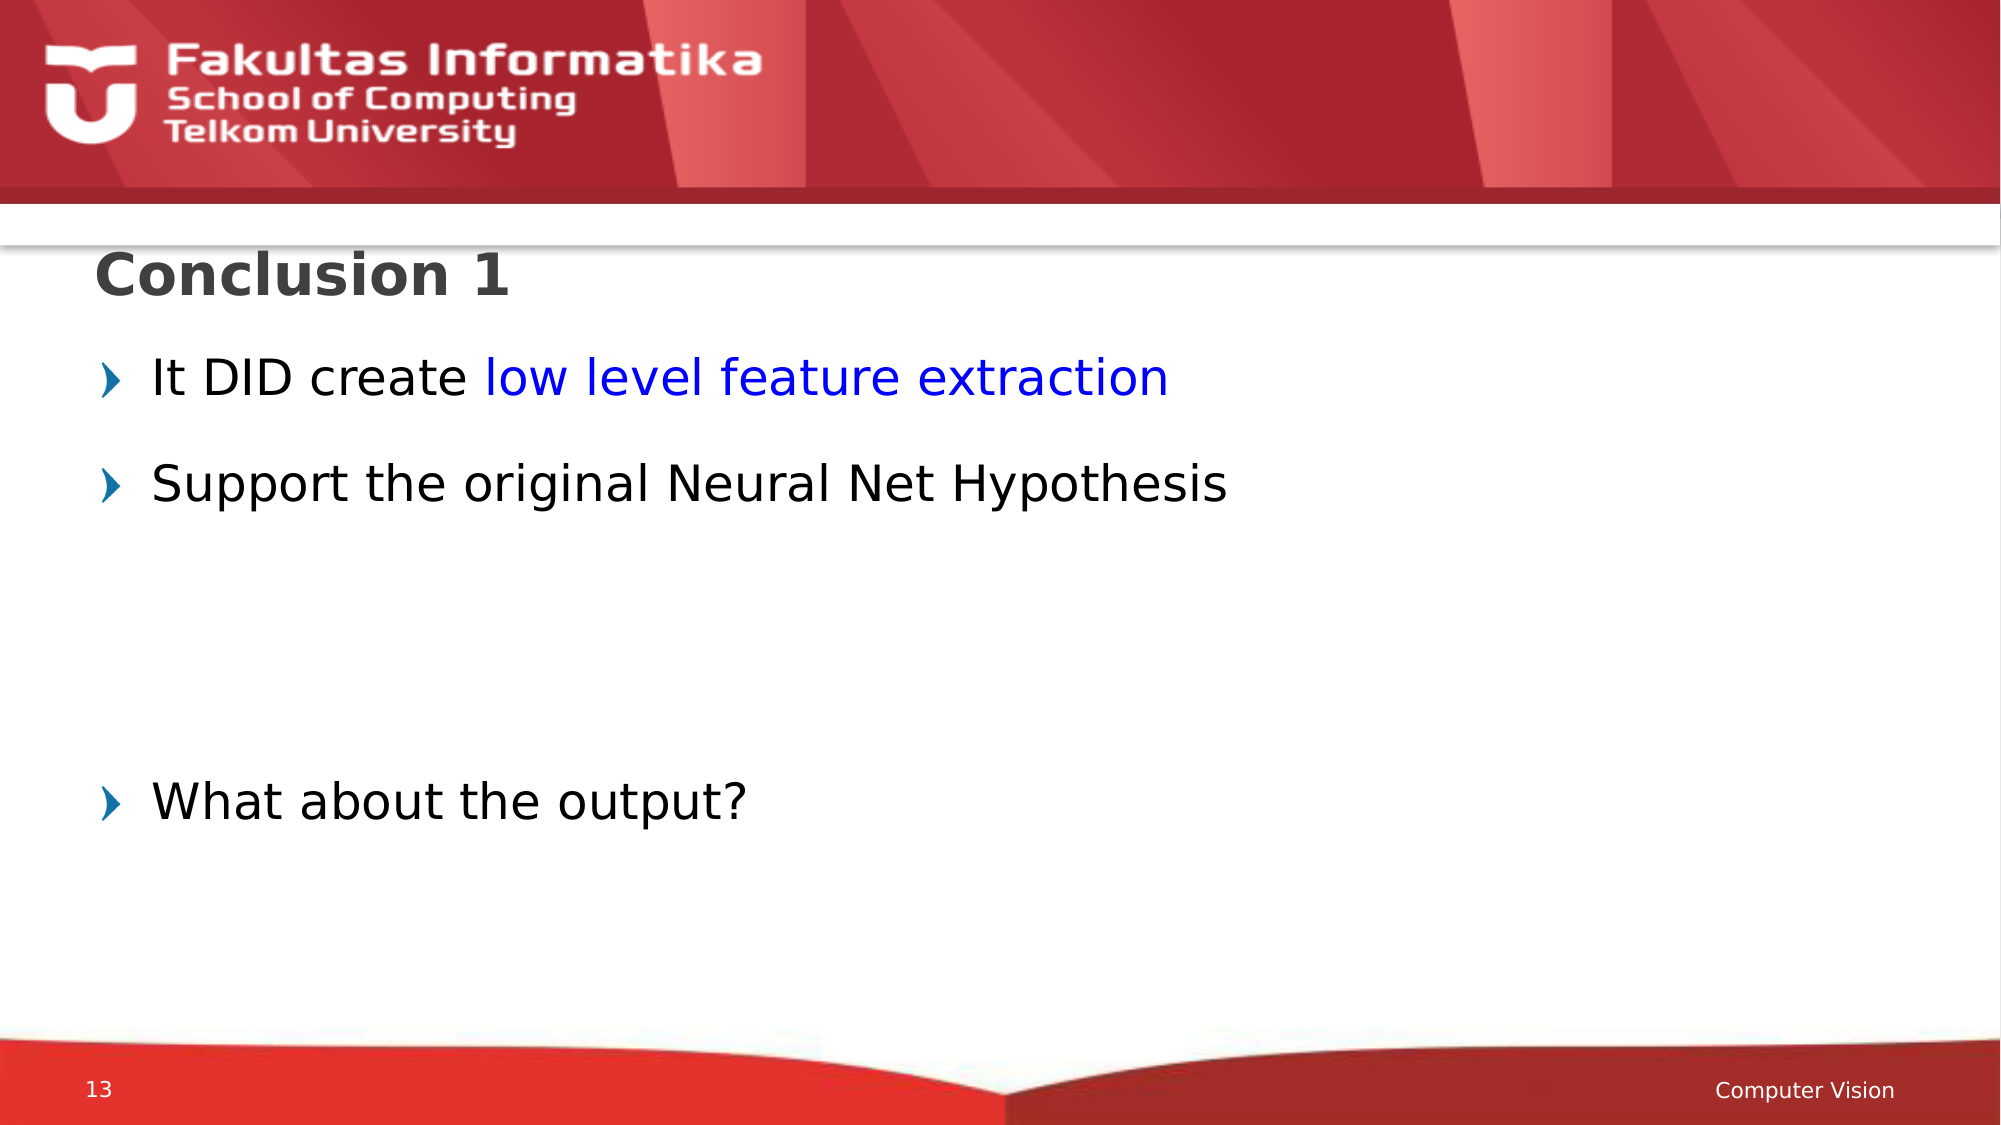

# Conclusion 1
It DID create low level feature extraction
Support the original Neural Net Hypothesis

What about the output?
Computer Vision
13